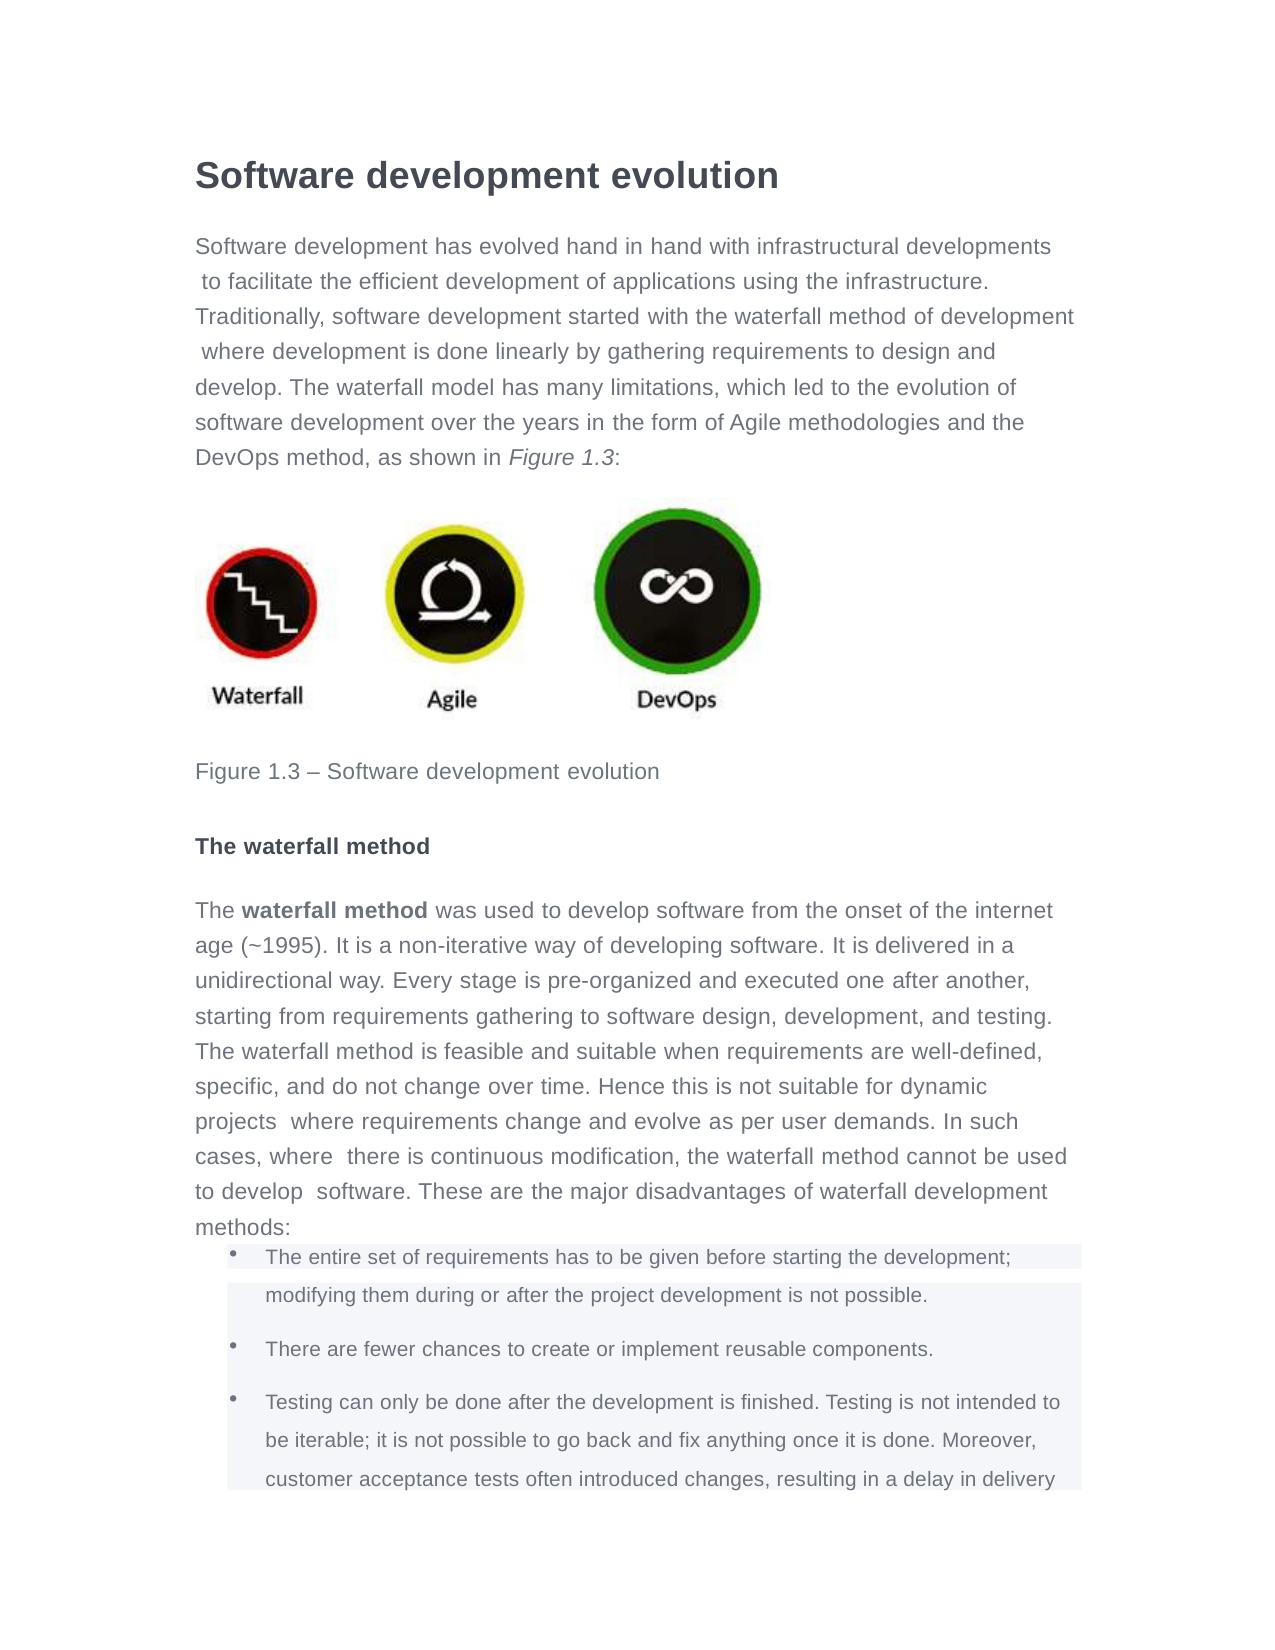

Software development evolution
Software development has evolved hand in hand with infrastructural developments  to facilitate the efficient development of applications using the infrastructure.
Traditionally, software development started with the waterfall method of development  where development is done linearly by gathering requirements to design and  develop. The waterfall model has many limitations, which led to the evolution of  software development over the years in the form of Agile methodologies and the  DevOps method, as shown in Figure 1.3:

Figure 1.3 – Software development evolution

The waterfall method

The waterfall method was used to develop software from the onset of the internet  age (~1995). It is a non-iterative way of developing software. It is delivered in a  unidirectional way. Every stage is pre-organized and executed one after another,  starting from requirements gathering to software design, development, and testing.  The waterfall method is feasible and suitable when requirements are well-defined,  specific, and do not change over time. Hence this is not suitable for dynamic projects  where requirements change and evolve as per user demands. In such cases, where  there is continuous modification, the waterfall method cannot be used to develop  software. These are the major disadvantages of waterfall development methods:
The entire set of requirements has to be given before starting the development;
modifying them during or after the project development is not possible.

There are fewer chances to create or implement reusable components.
Testing can only be done after the development is finished. Testing is not intended to  be iterable; it is not possible to go back and fix anything once it is done. Moreover,  customer acceptance tests often introduced changes, resulting in a delay in delivery